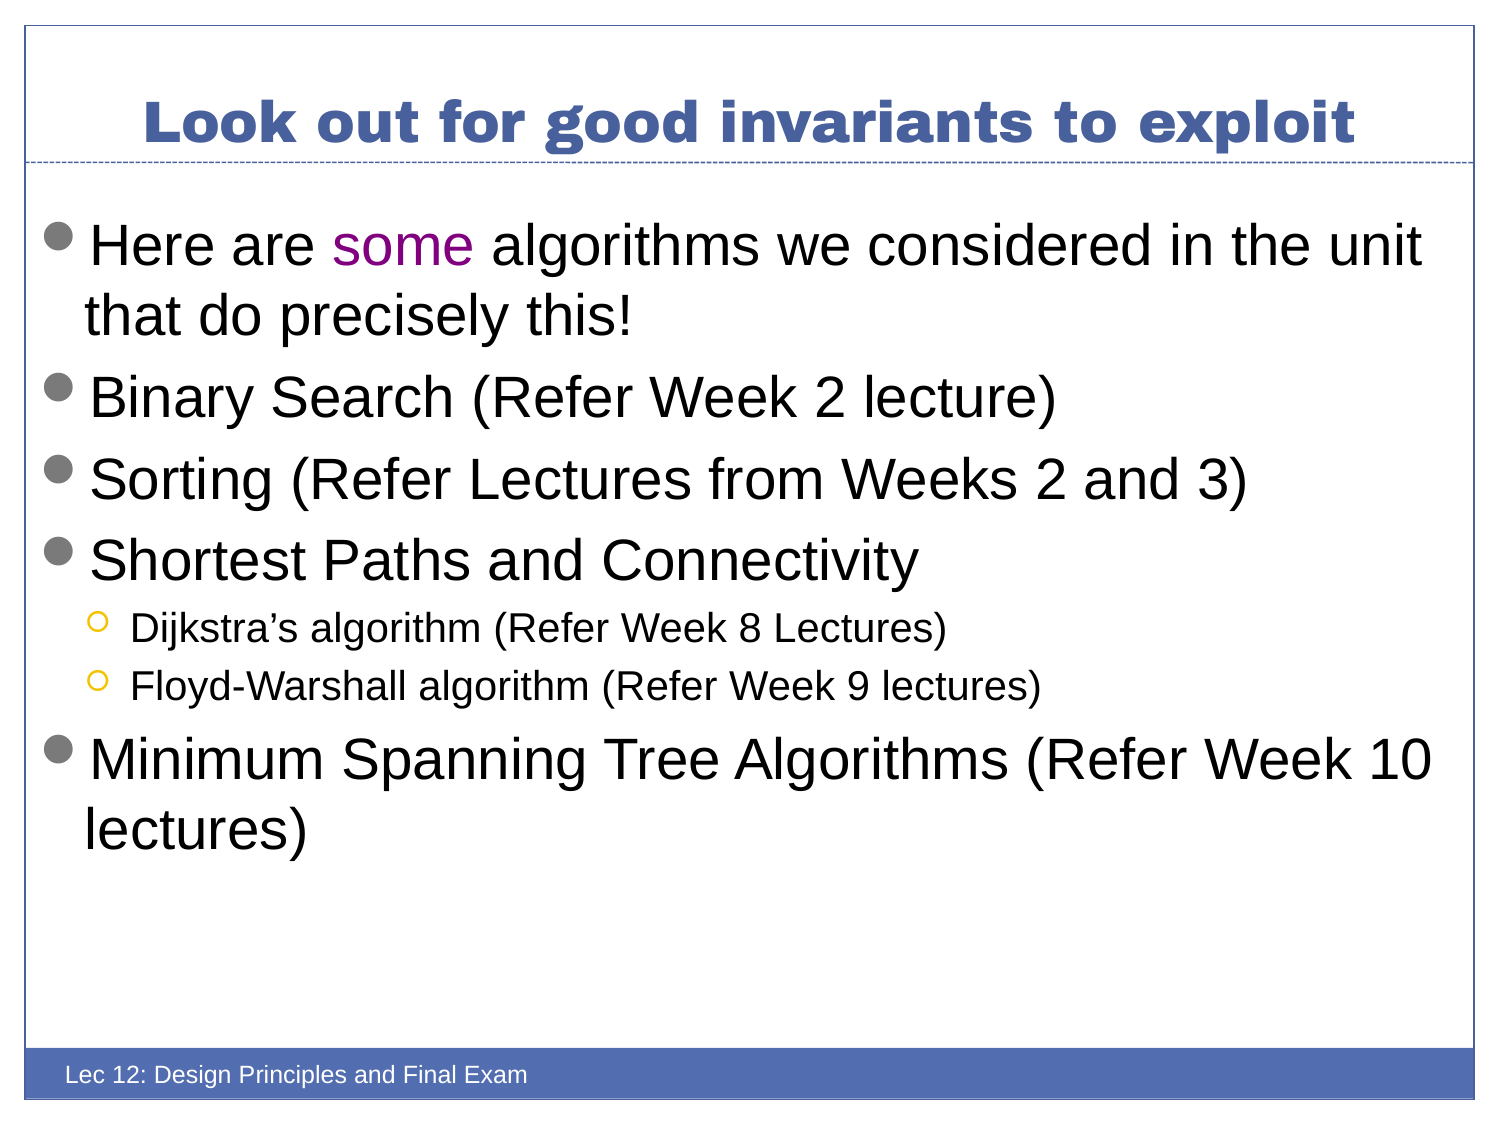

# Look out for good invariants to exploit
Here are some algorithms we considered in the unit that do precisely this!
Binary Search (Refer Week 2 lecture)
Sorting (Refer Lectures from Weeks 2 and 3)
Shortest Paths and Connectivity
Dijkstra’s algorithm (Refer Week 8 Lectures)
Floyd-Warshall algorithm (Refer Week 9 lectures)
Minimum Spanning Tree Algorithms (Refer Week 10 lectures)
Lec 12: Design Principles and Final Exam